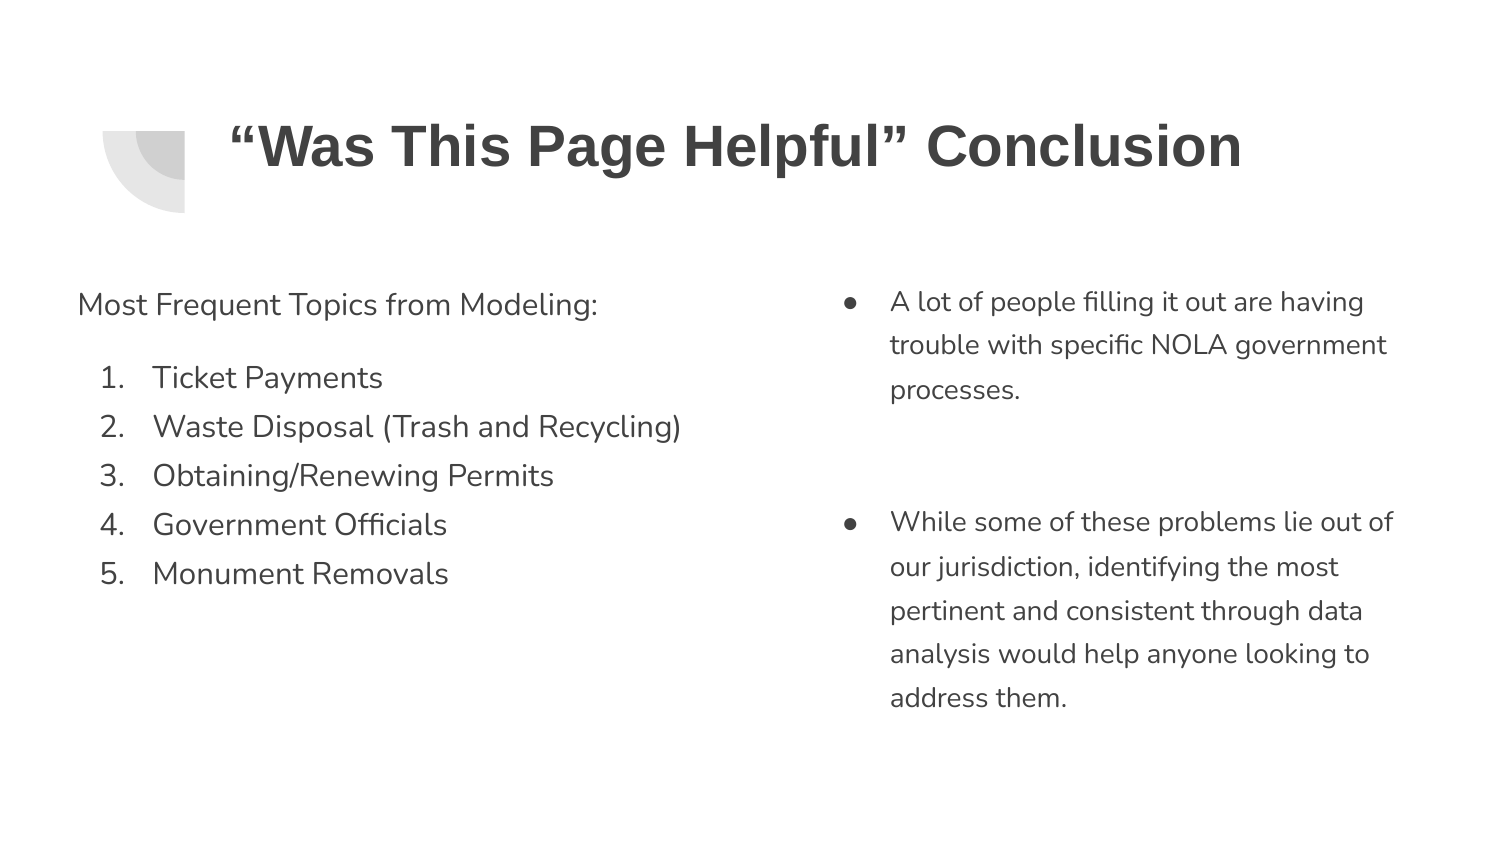

# “Was This Page Helpful” Conclusion
Most Frequent Topics from Modeling:
Ticket Payments
Waste Disposal (Trash and Recycling)
Obtaining/Renewing Permits
Government Officials
Monument Removals
A lot of people filling it out are having trouble with specific NOLA government processes.

While some of these problems lie out of our jurisdiction, identifying the most pertinent and consistent through data analysis would help anyone looking to address them.